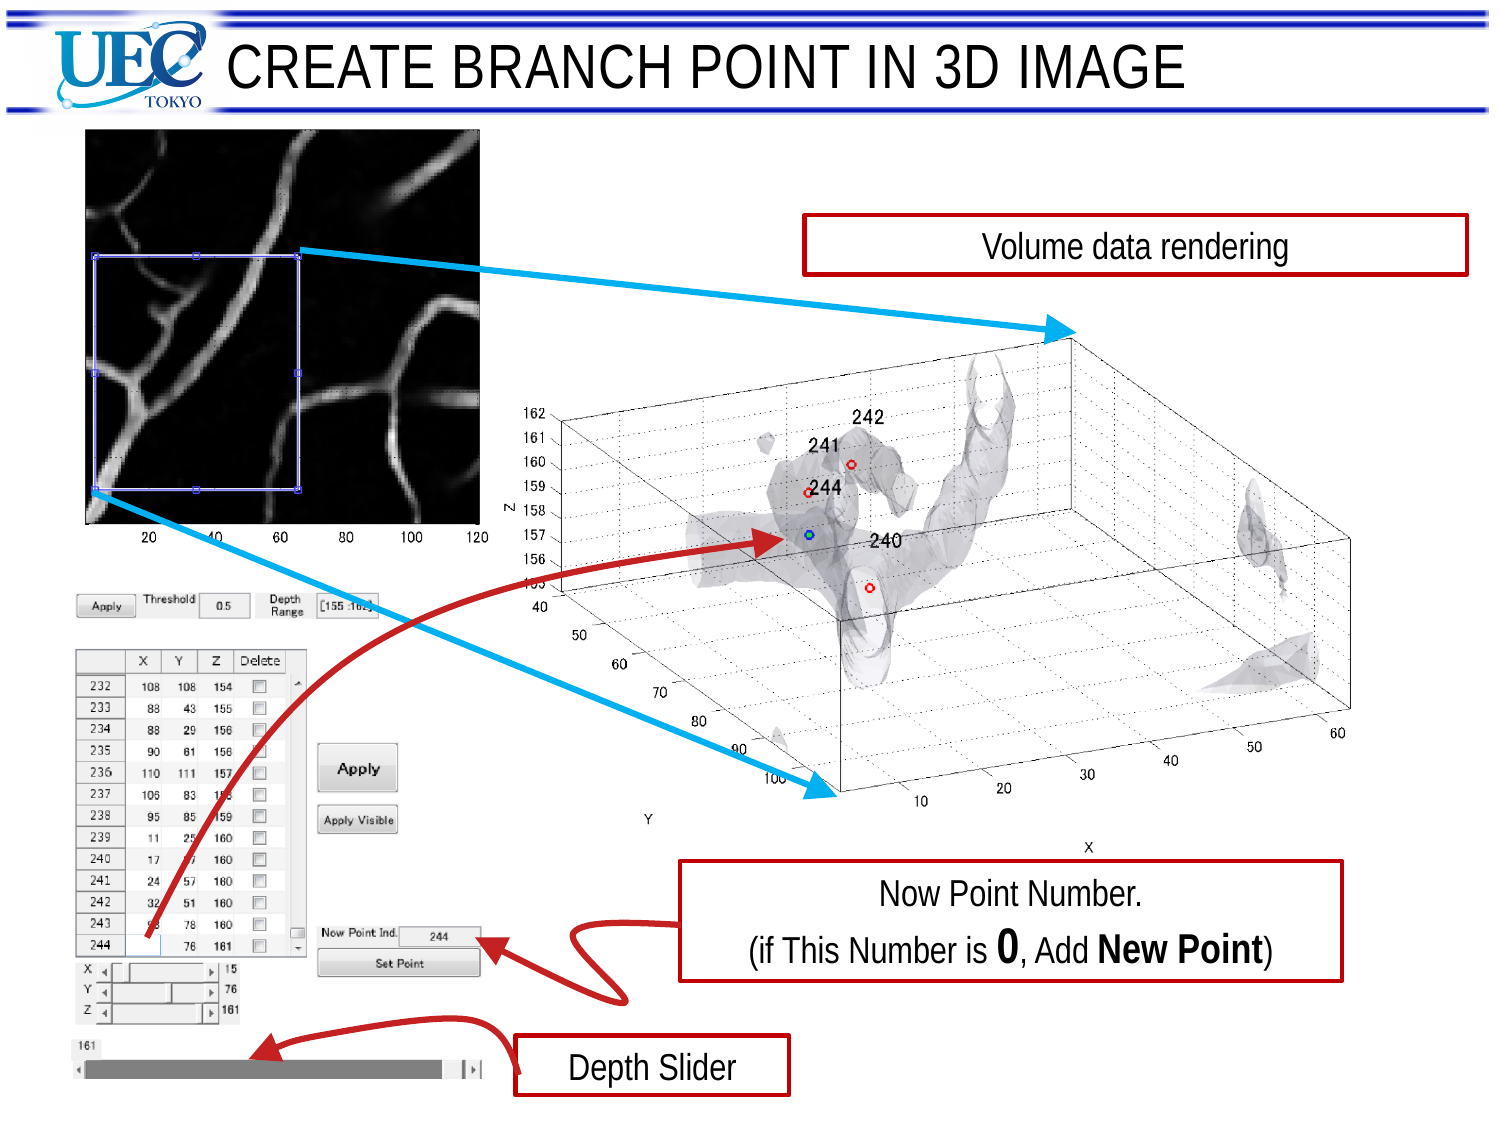

# Create Branch point in 3d image
Volume data rendering

Now Point Number.
(if This Number is 0, Add New Point)

Depth Slider